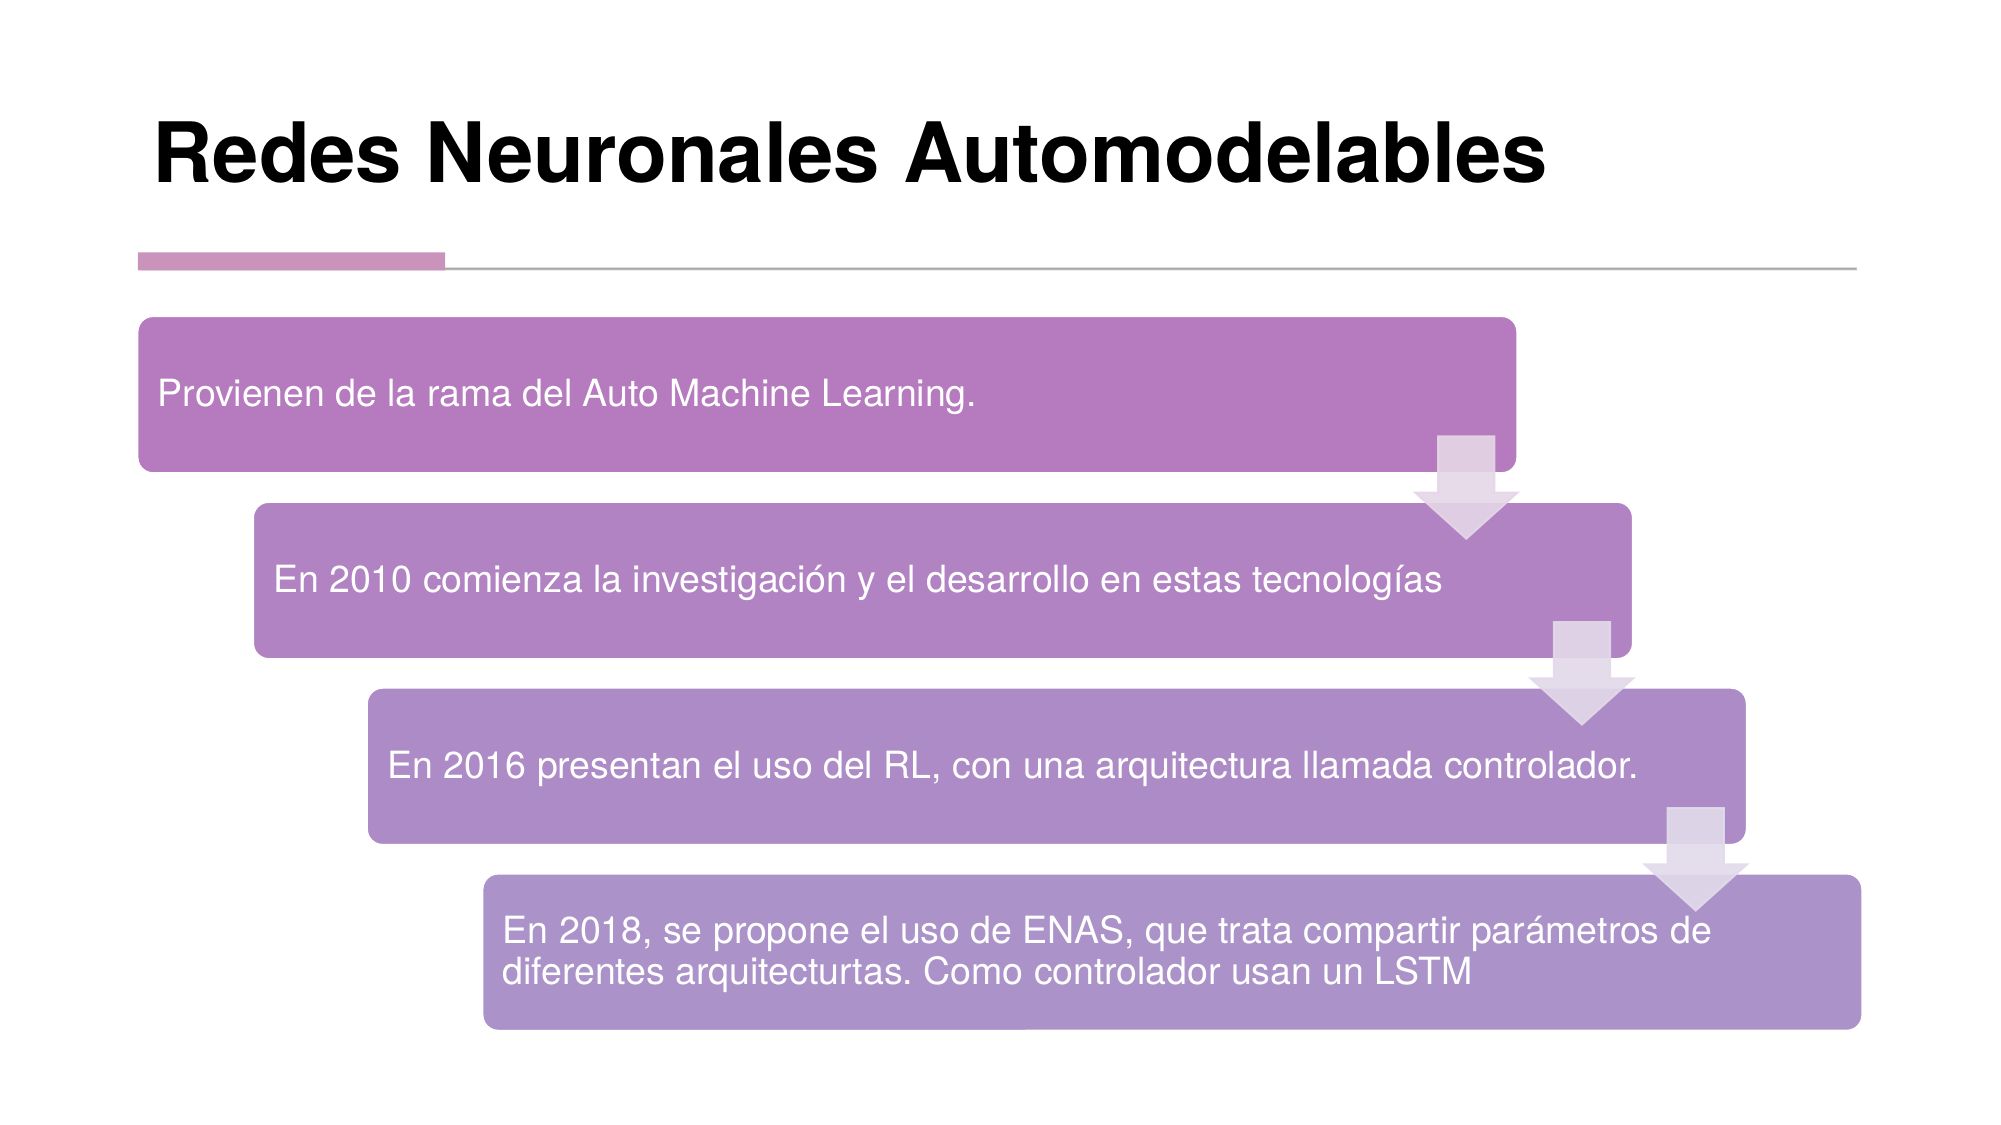

# Redes Neuronales Automodelables

Provienen de la rama del Auto Machine Learning.
En 2010 comienza la investigación y el desarrollo en estas tecnologías
En 2016 presentan el uso del RL, con una arquitectura llamada controlador.
En 2018, se propone el uso de ENAS, que trata compartir parámetros de diferentes arquitecturtas. Como controlador usan un LSTM

24